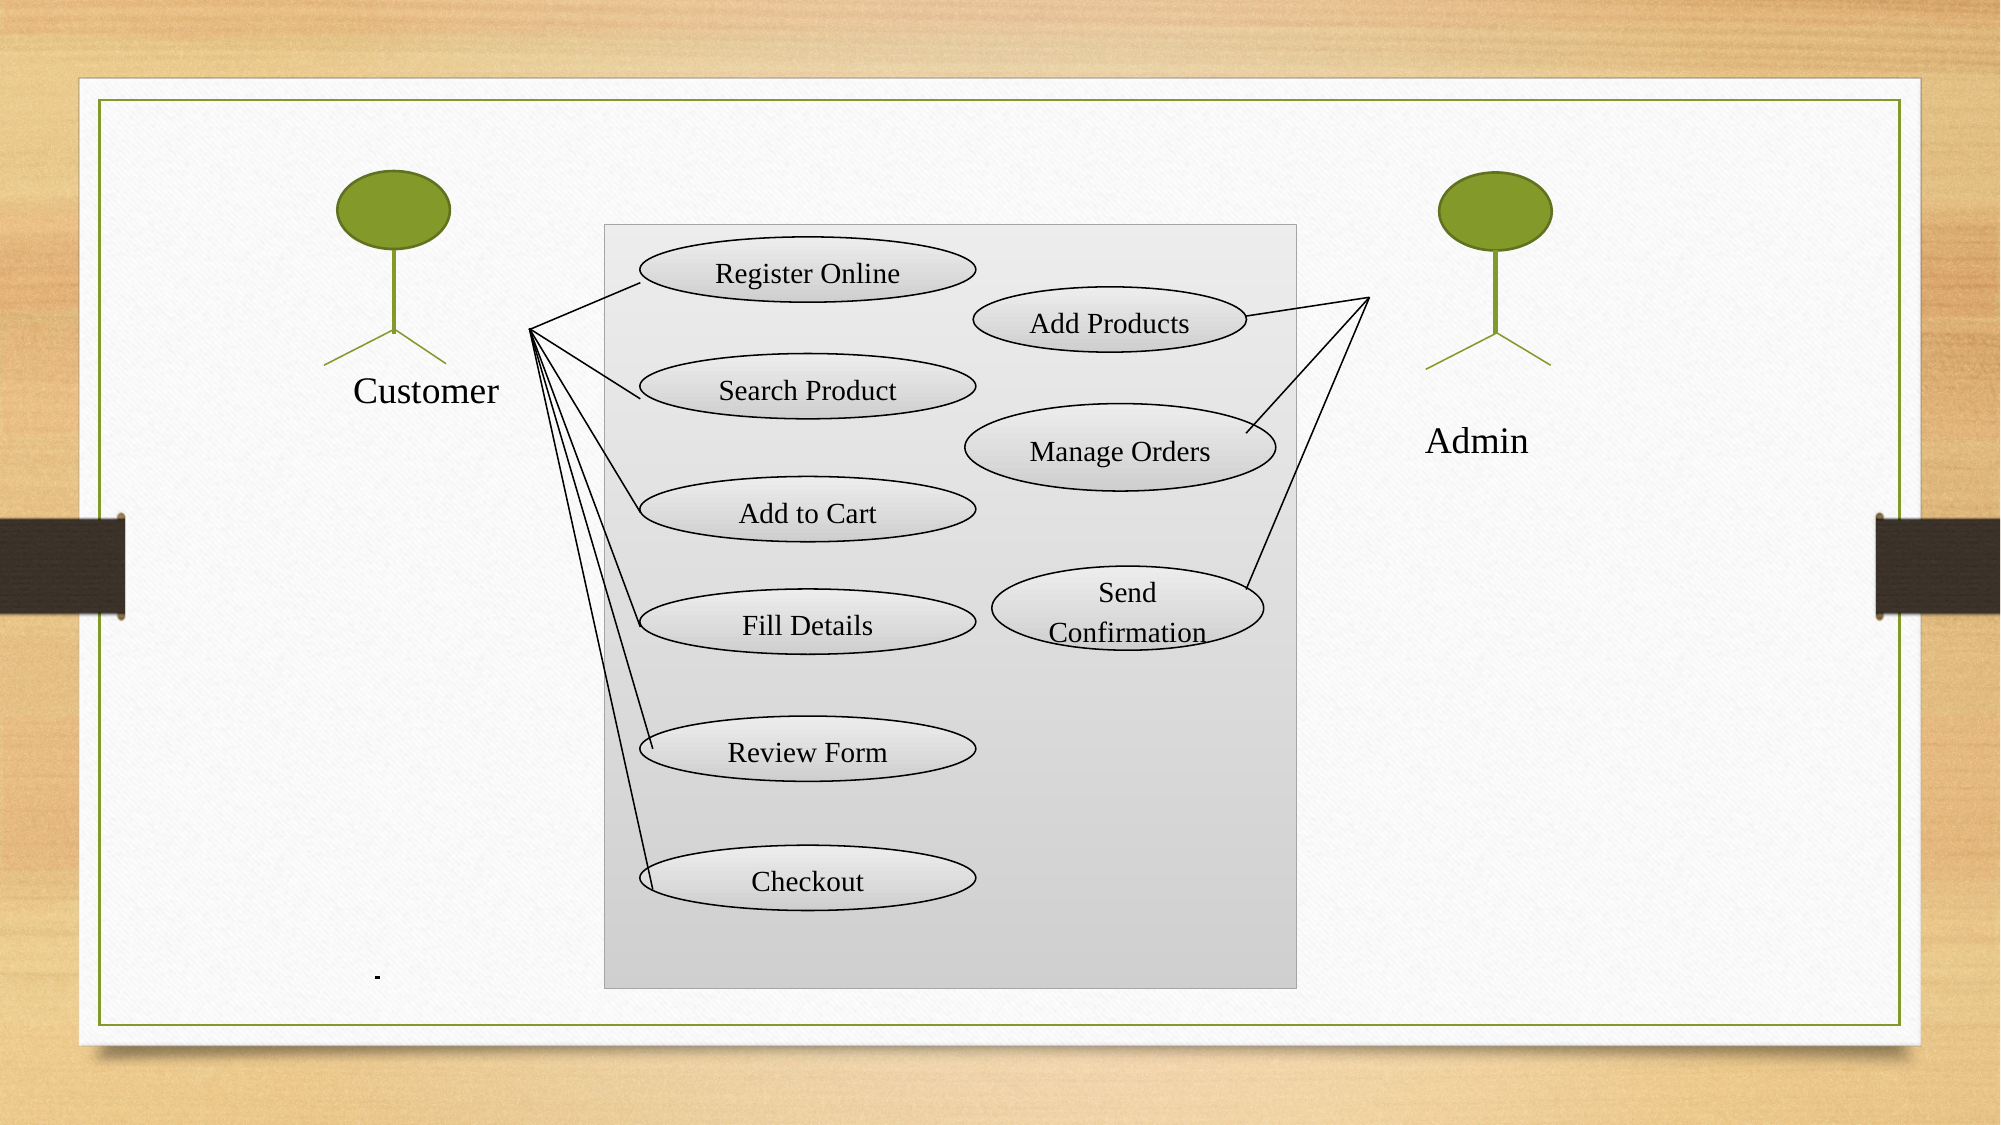

Register Online
Add Products
Customer
Search Product
Admin
Manage Orders
Add to Cart
Send Confirmation
Fill Details
Review Form
Checkout